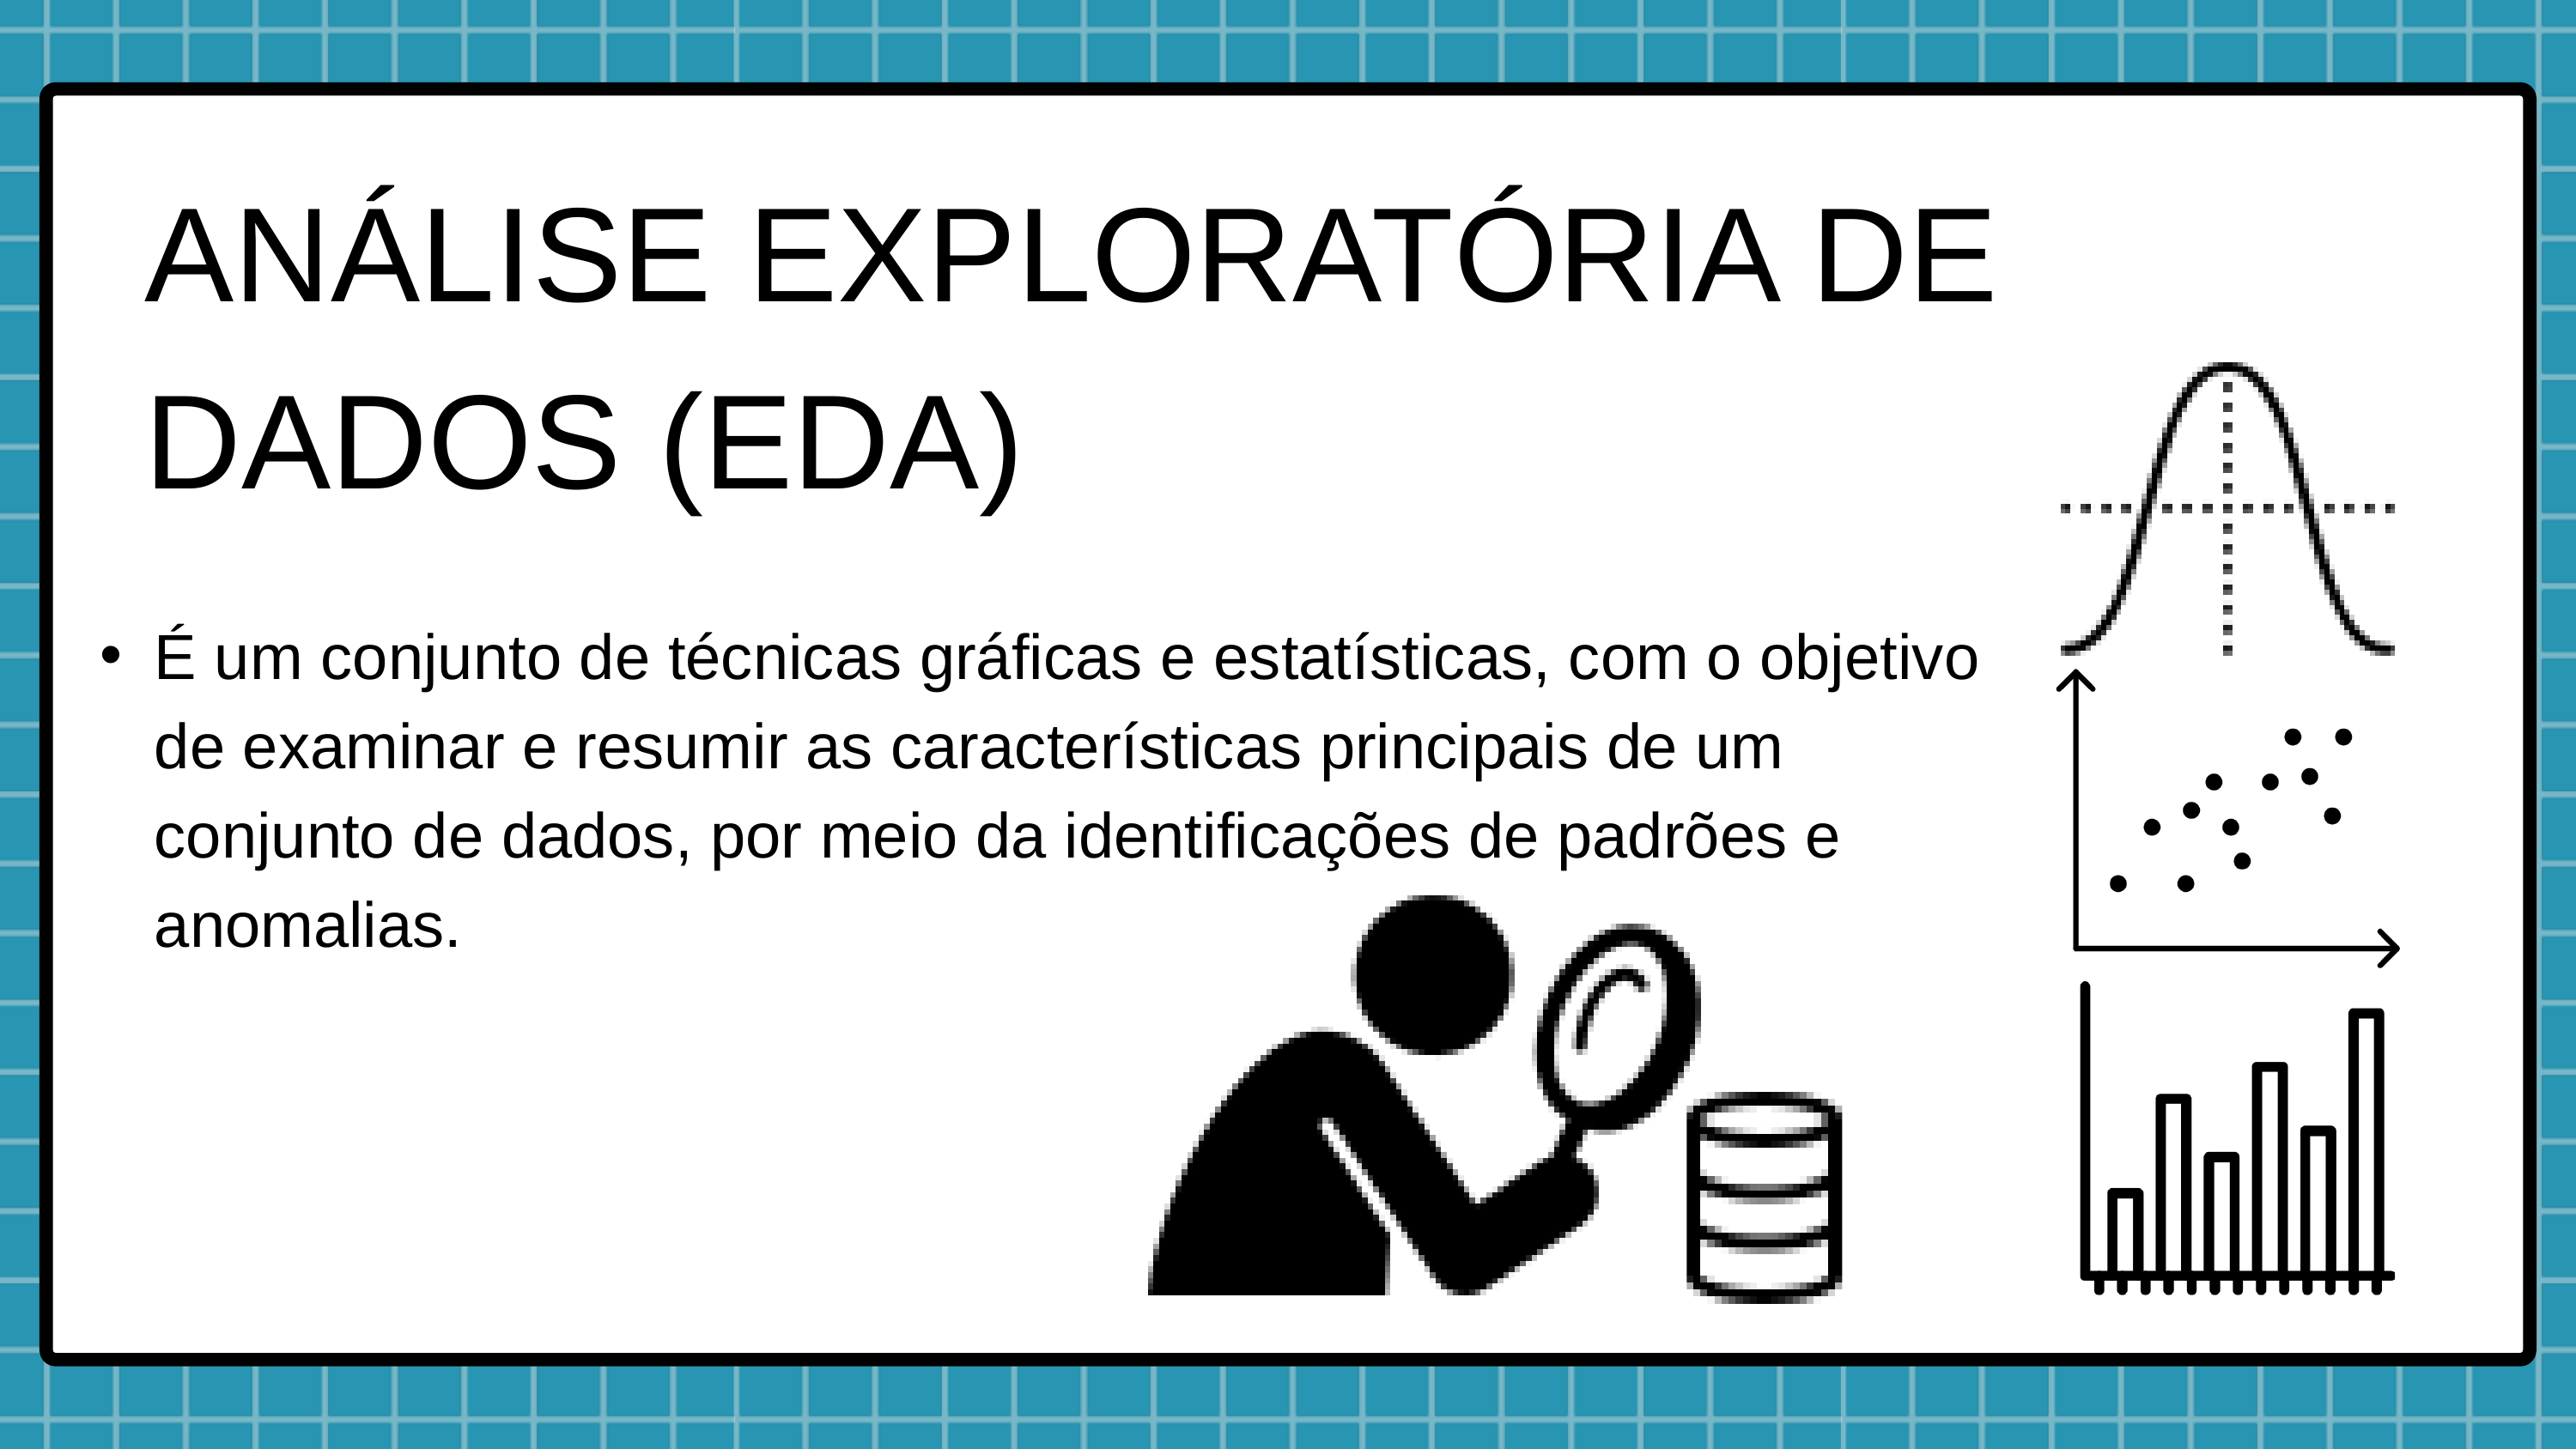

ANÁLISE EXPLORATÓRIA DE DADOS (EDA)

É um conjunto de técnicas gráficas e estatísticas, com o objetivo de examinar e resumir as características principais de um conjunto de dados, por meio da identificações de padrões e anomalias.